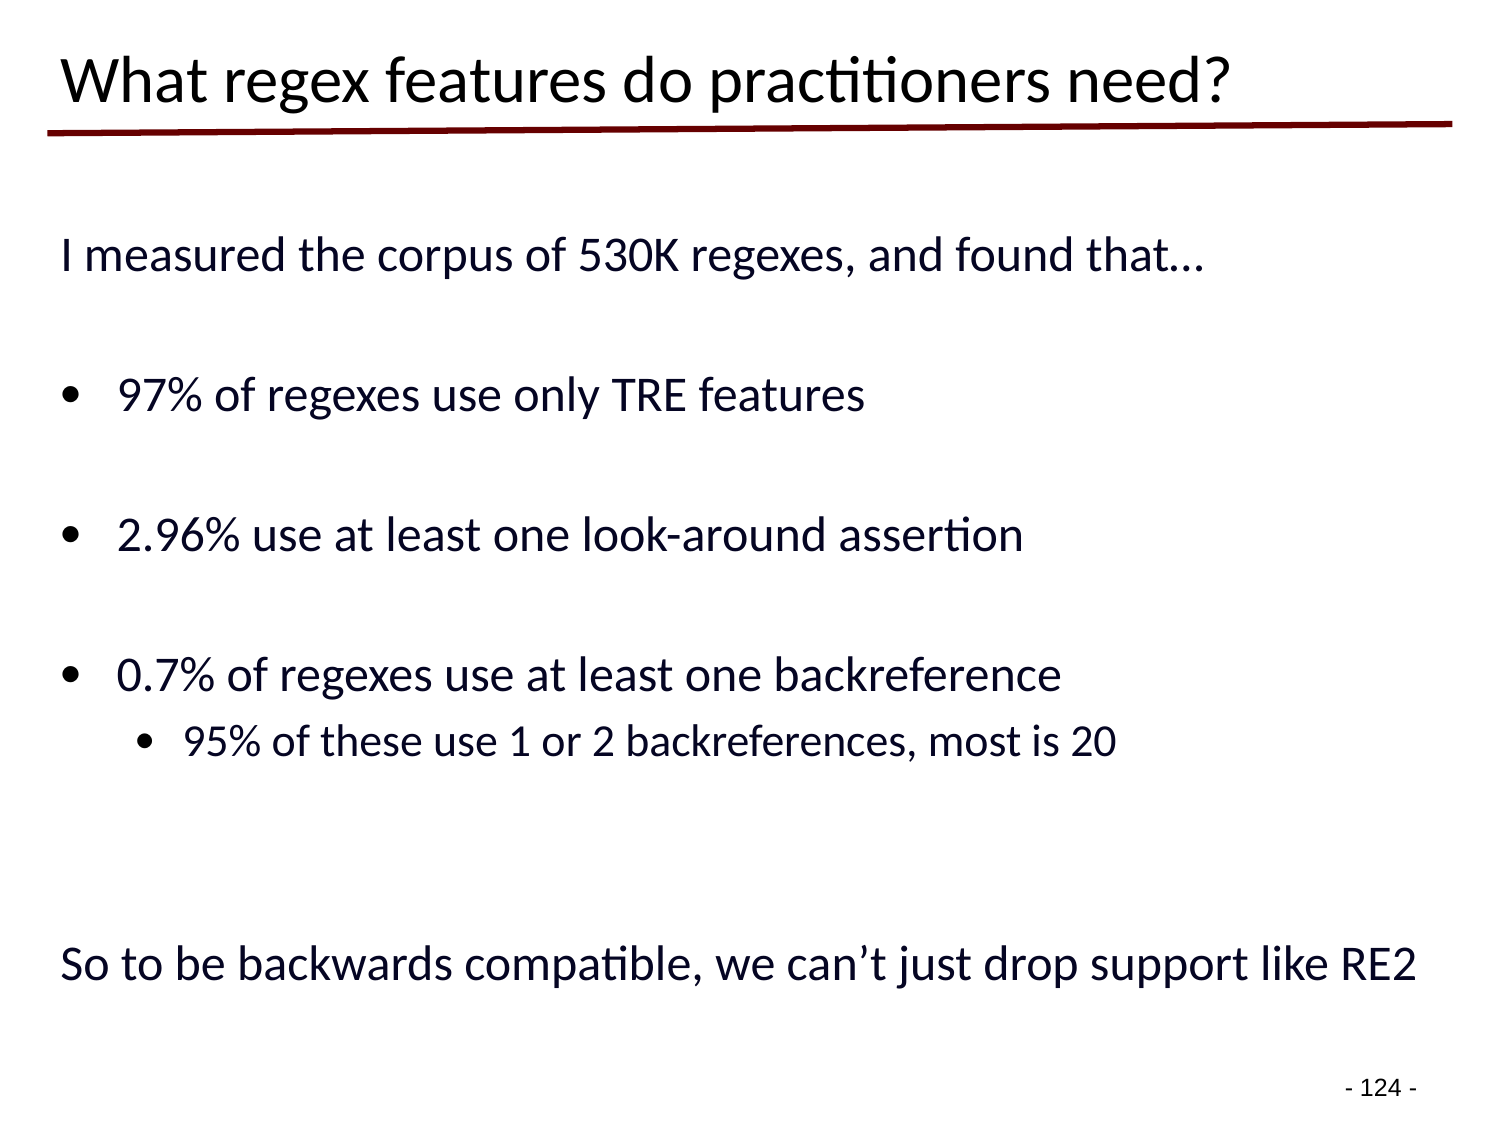

# What regex features do practitioners need?
I measured the corpus of 530K regexes, and found that…

97% of regexes use only TRE features

2.96% use at least one look-around assertion

0.7% of regexes use at least one backreference
95% of these use 1 or 2 backreferences, most is 20

So to be backwards compatible, we can’t just drop support like RE2